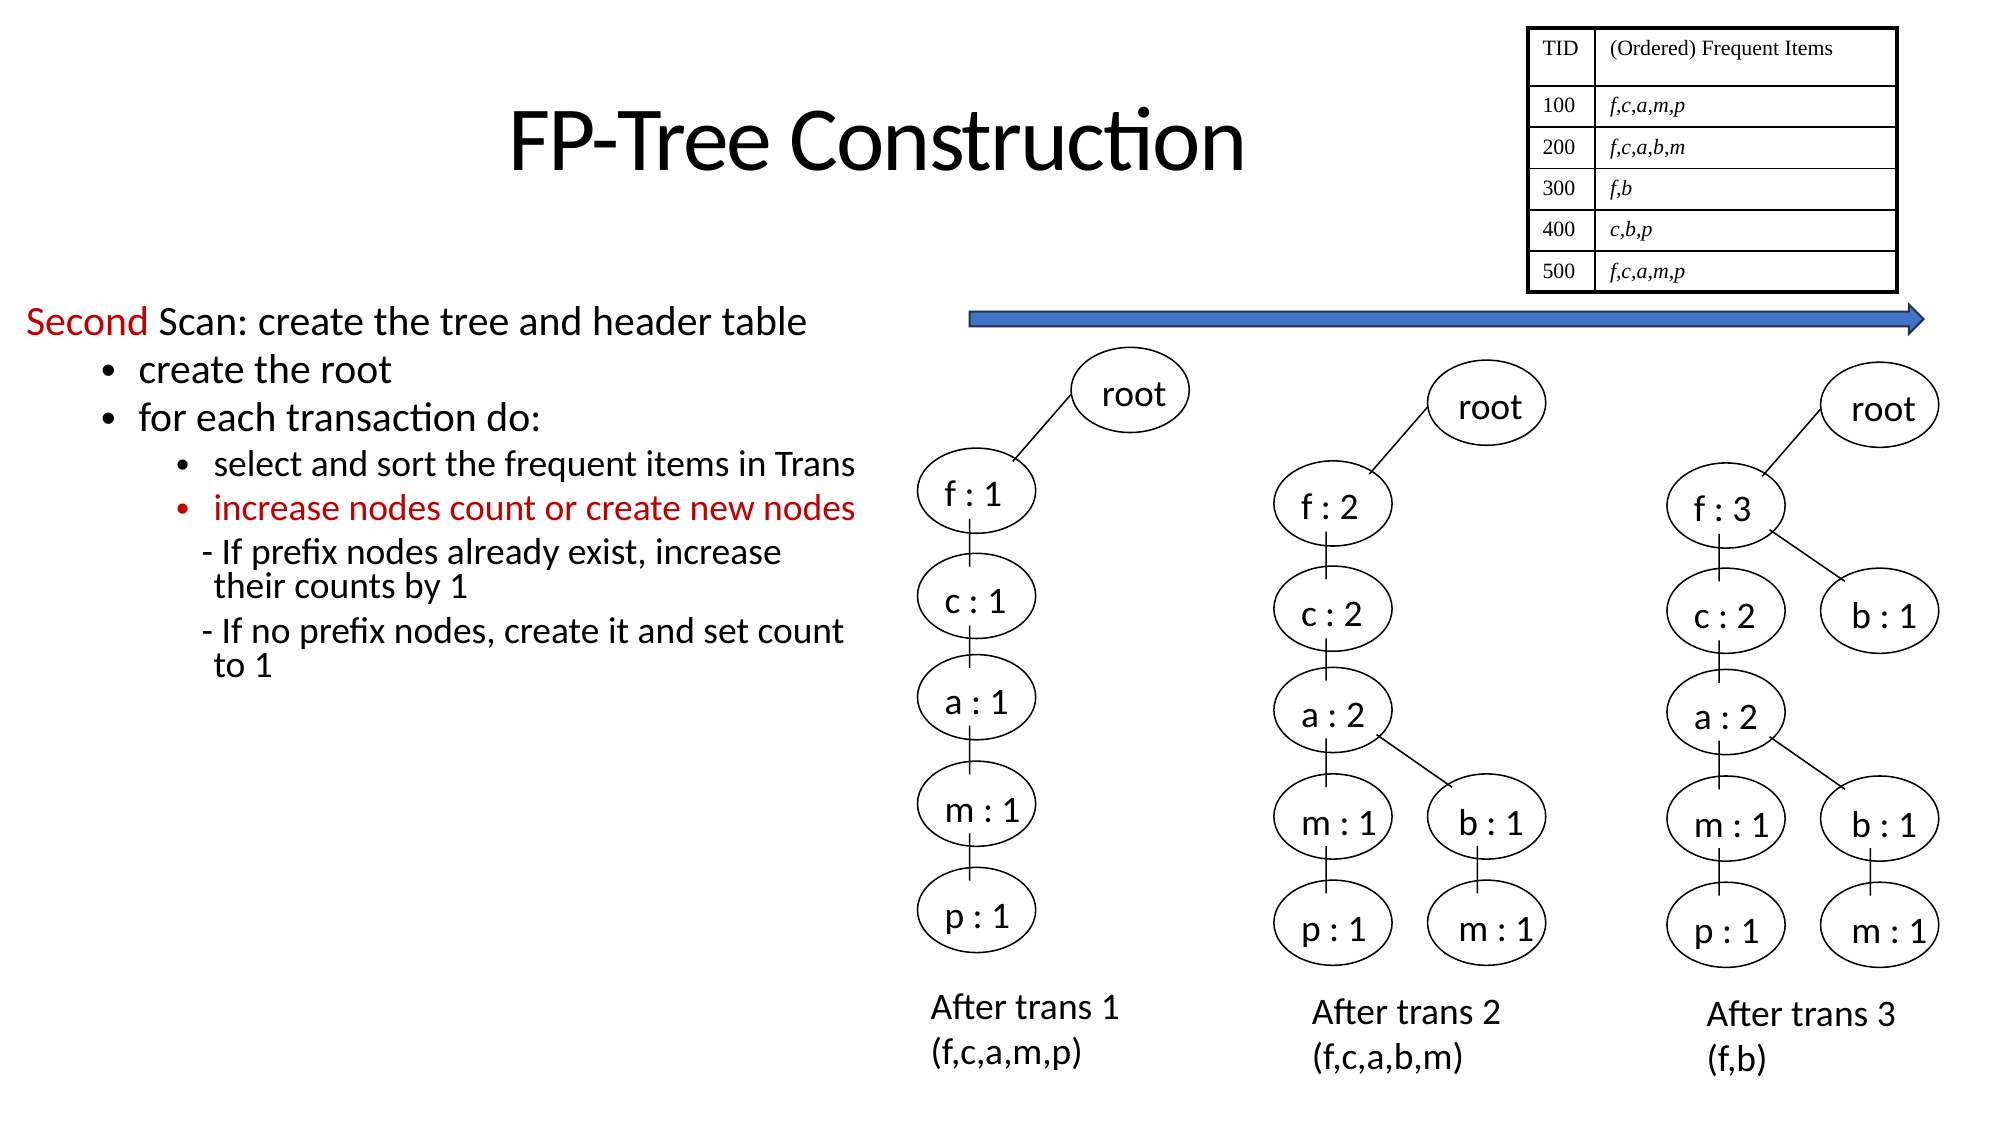

| TID | (Ordered) Frequent Items |
| --- | --- |
| 100 | f,c,a,m,p |
| 200 | f,c,a,b,m |
| 300 | f,b |
| 400 | c,b,p |
| 500 | f,c,a,m,p |
# FP-Tree Construction
Second Scan: create the tree and header table
create the root
for each transaction do:
select and sort the frequent items in Trans
increase nodes count or create new nodes
   - If prefix nodes already exist, increase their counts by 1
   - If no prefix nodes, create it and set count to 1

root

f : 1

c : 1

a : 1

m : 1

p : 1
After trans 1 (f,c,a,m,p)

root

f : 2

c : 2

a : 2

m : 1

p : 1

b : 1

m : 1
After trans 2 (f,c,a,b,m)

root

f : 3

c : 2

a : 2

m : 1

p : 1

b : 1

b : 1

m : 1
After trans 3 (f,b)